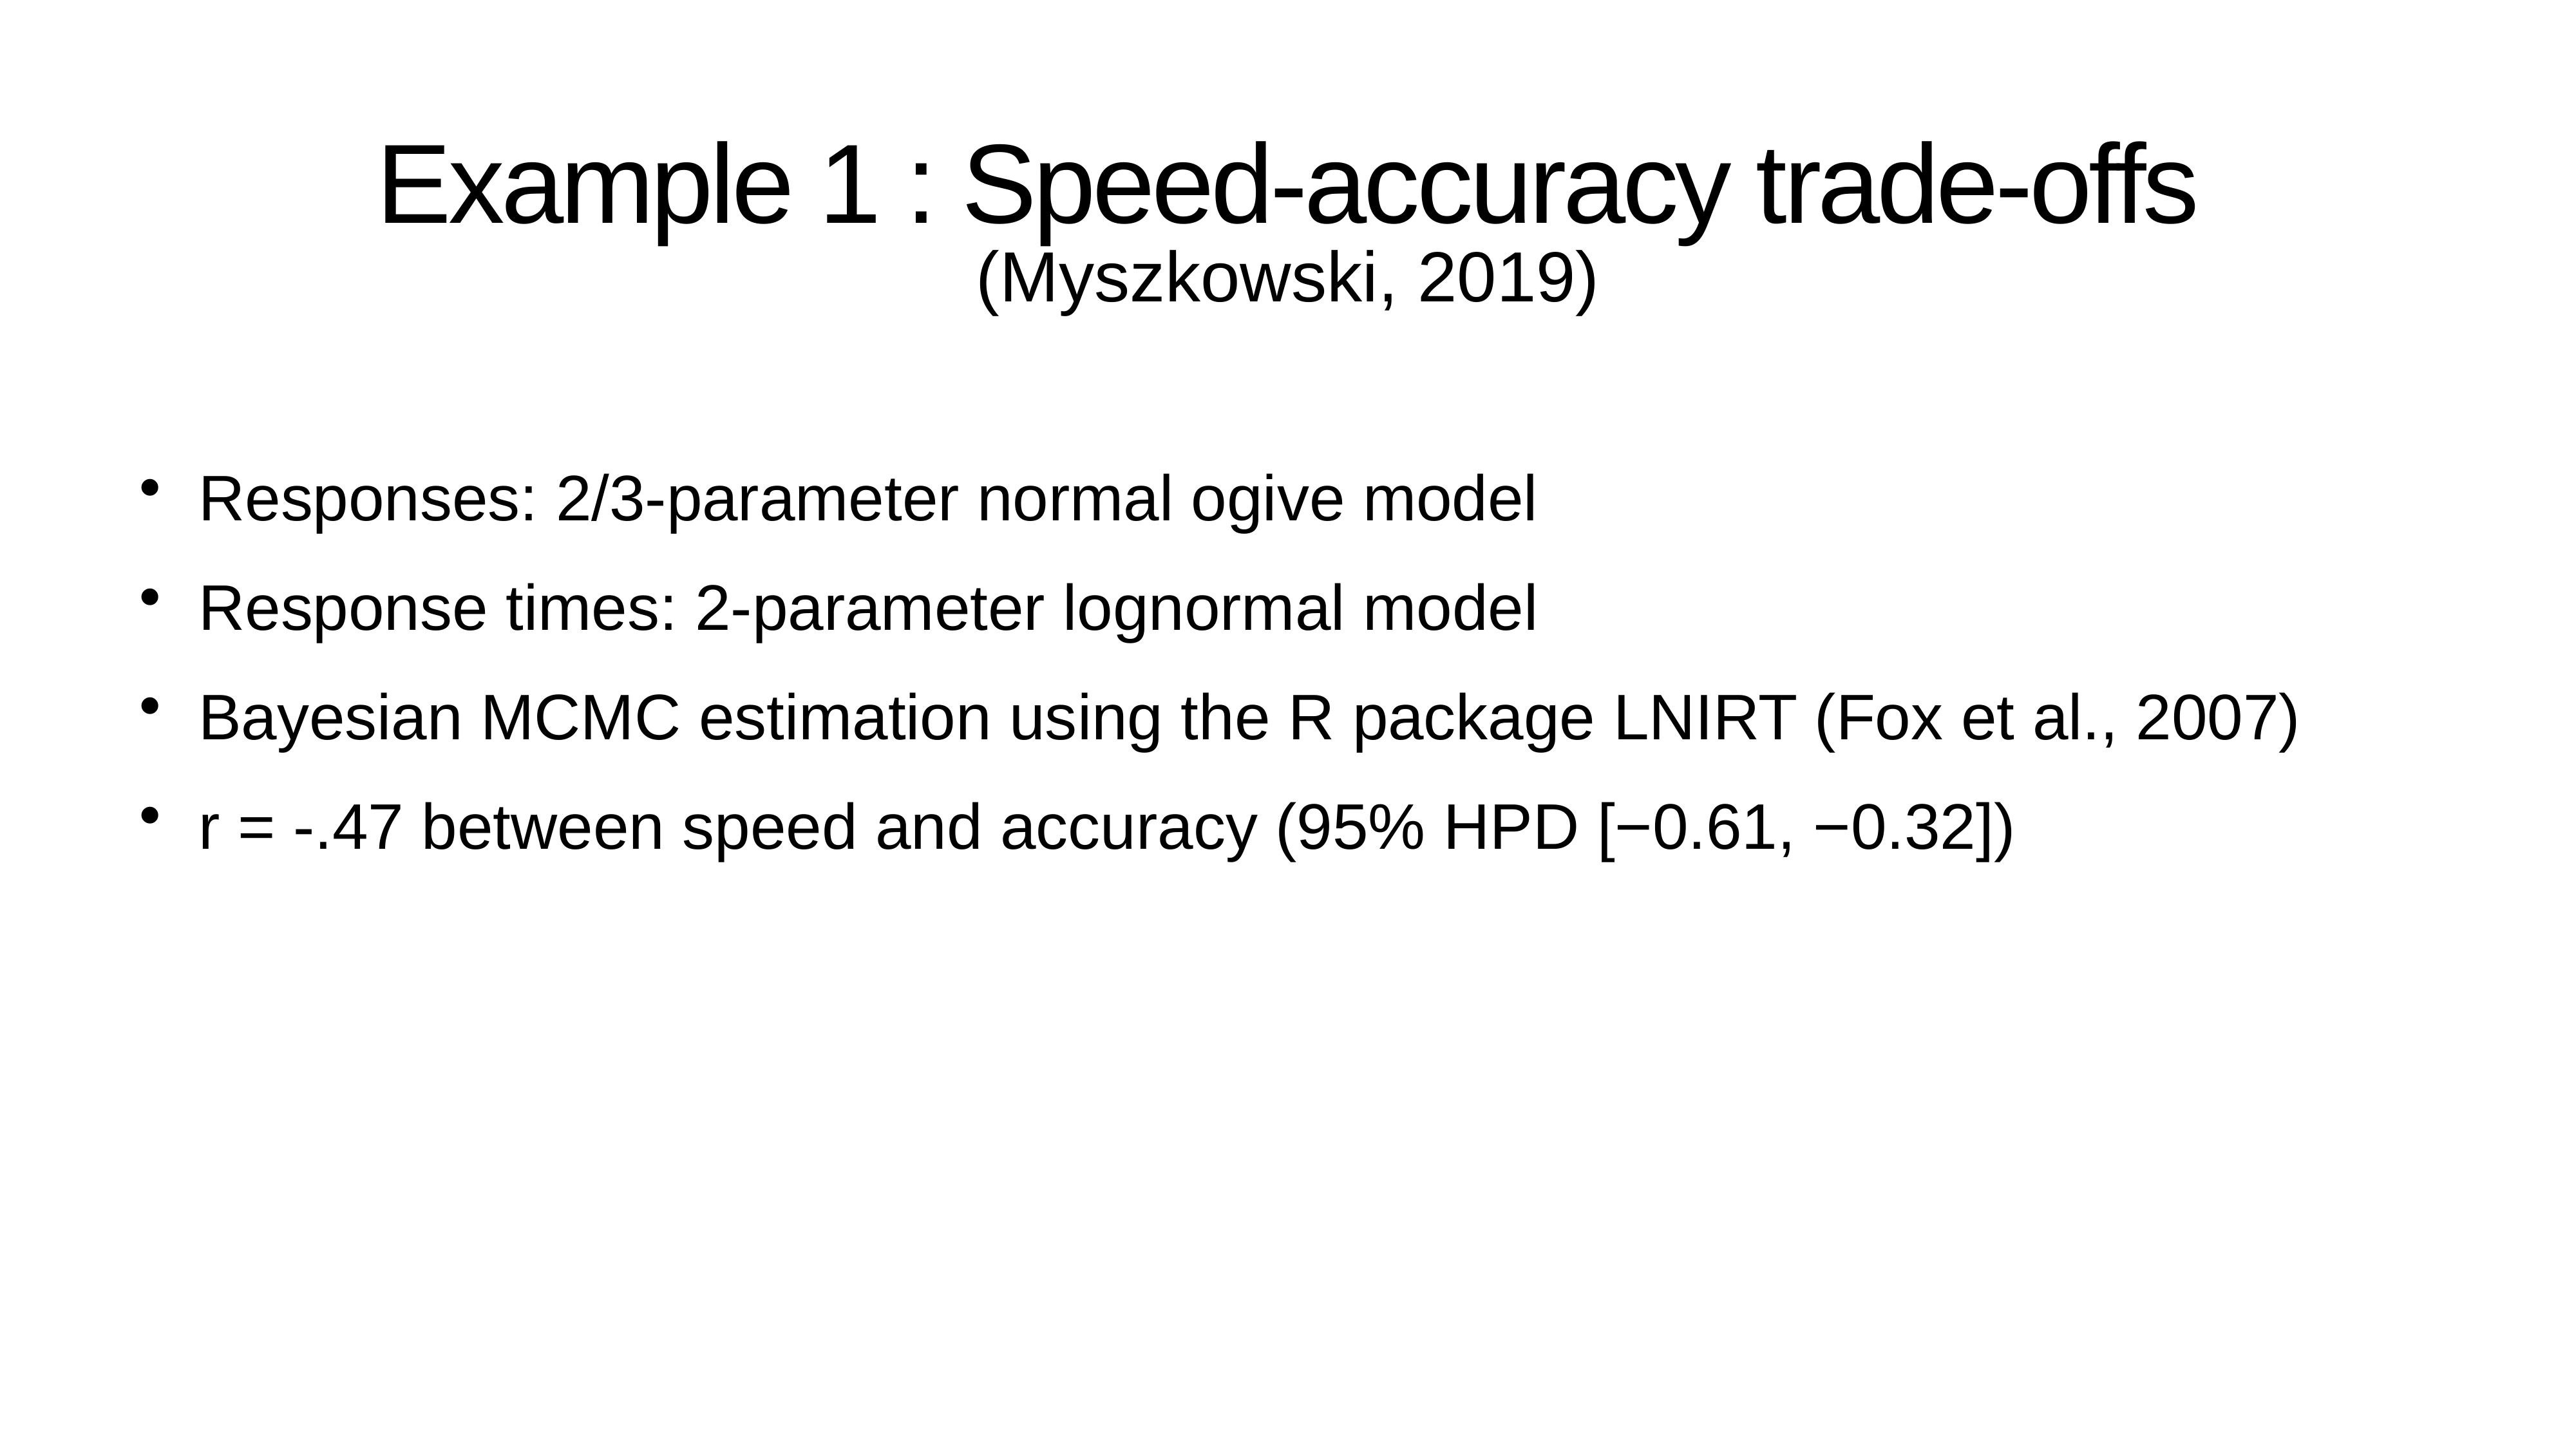

# Example 1 : Speed-accuracy trade-offs
(Myszkowski, 2019)
Responses: 2/3-parameter normal ogive model
Response times: 2-parameter lognormal model
Bayesian MCMC estimation using the R package LNIRT (Fox et al., 2007)
r = -.47 between speed and accuracy (95% HPD [−0.61, −0.32])